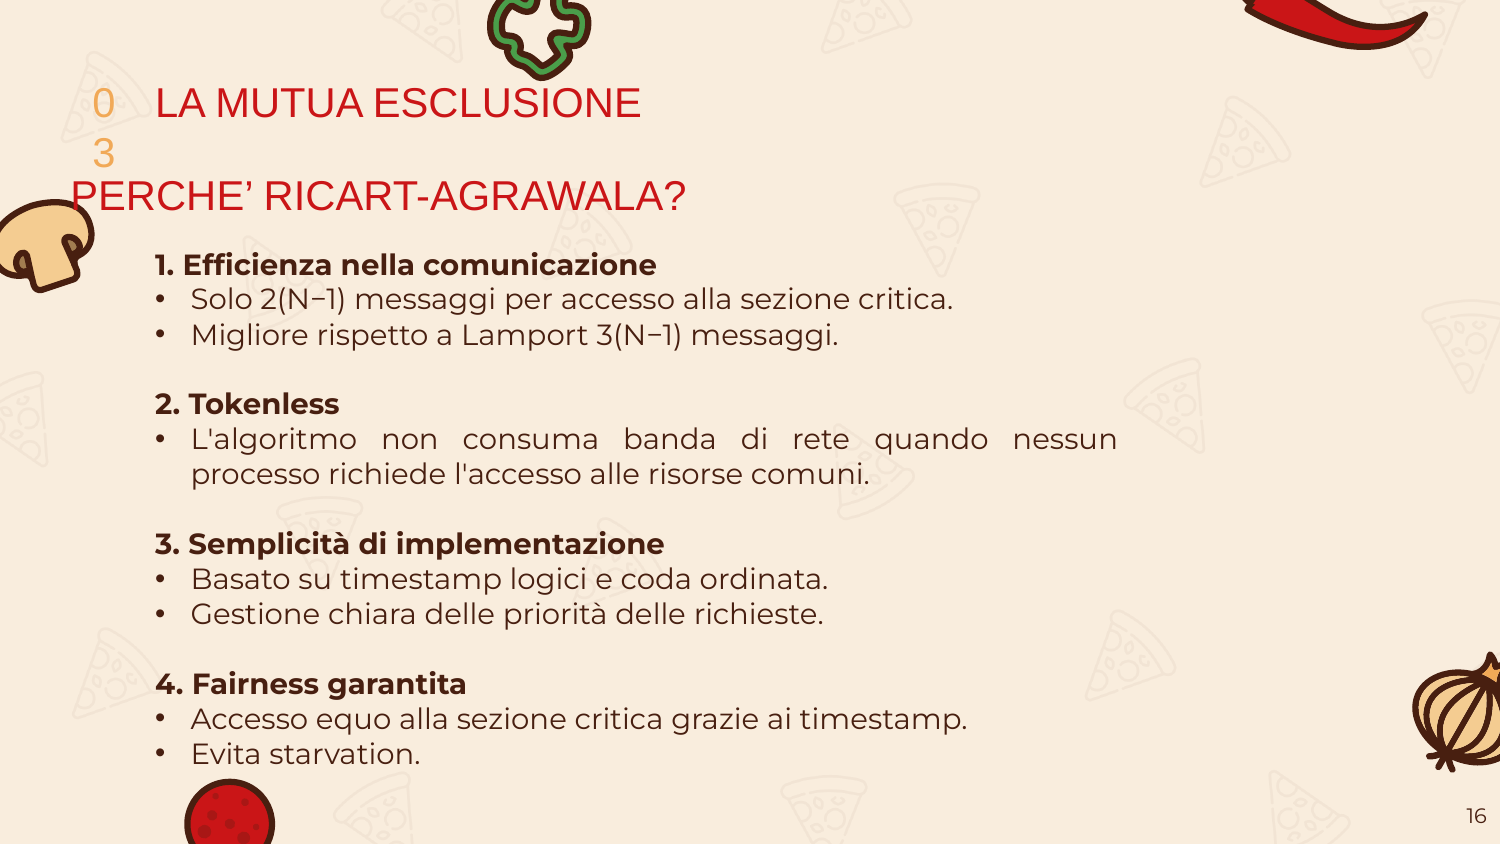

03
LA MUTUA ESCLUSIONE
PERCHE’ RICART-AGRAWALA?
1. Efficienza nella comunicazione
Solo 2(N−1) messaggi per accesso alla sezione critica.
Migliore rispetto a Lamport 3(N−1) messaggi.

2. Tokenless
L'algoritmo non consuma banda di rete quando nessun processo richiede l'accesso alle risorse comuni.

3. Semplicità di implementazione
Basato su timestamp logici e coda ordinata.
Gestione chiara delle priorità delle richieste.

4. Fairness garantita
Accesso equo alla sezione critica grazie ai timestamp.
Evita starvation.
C1
C2
C3
(timestamp, node_id)
request
replay
16